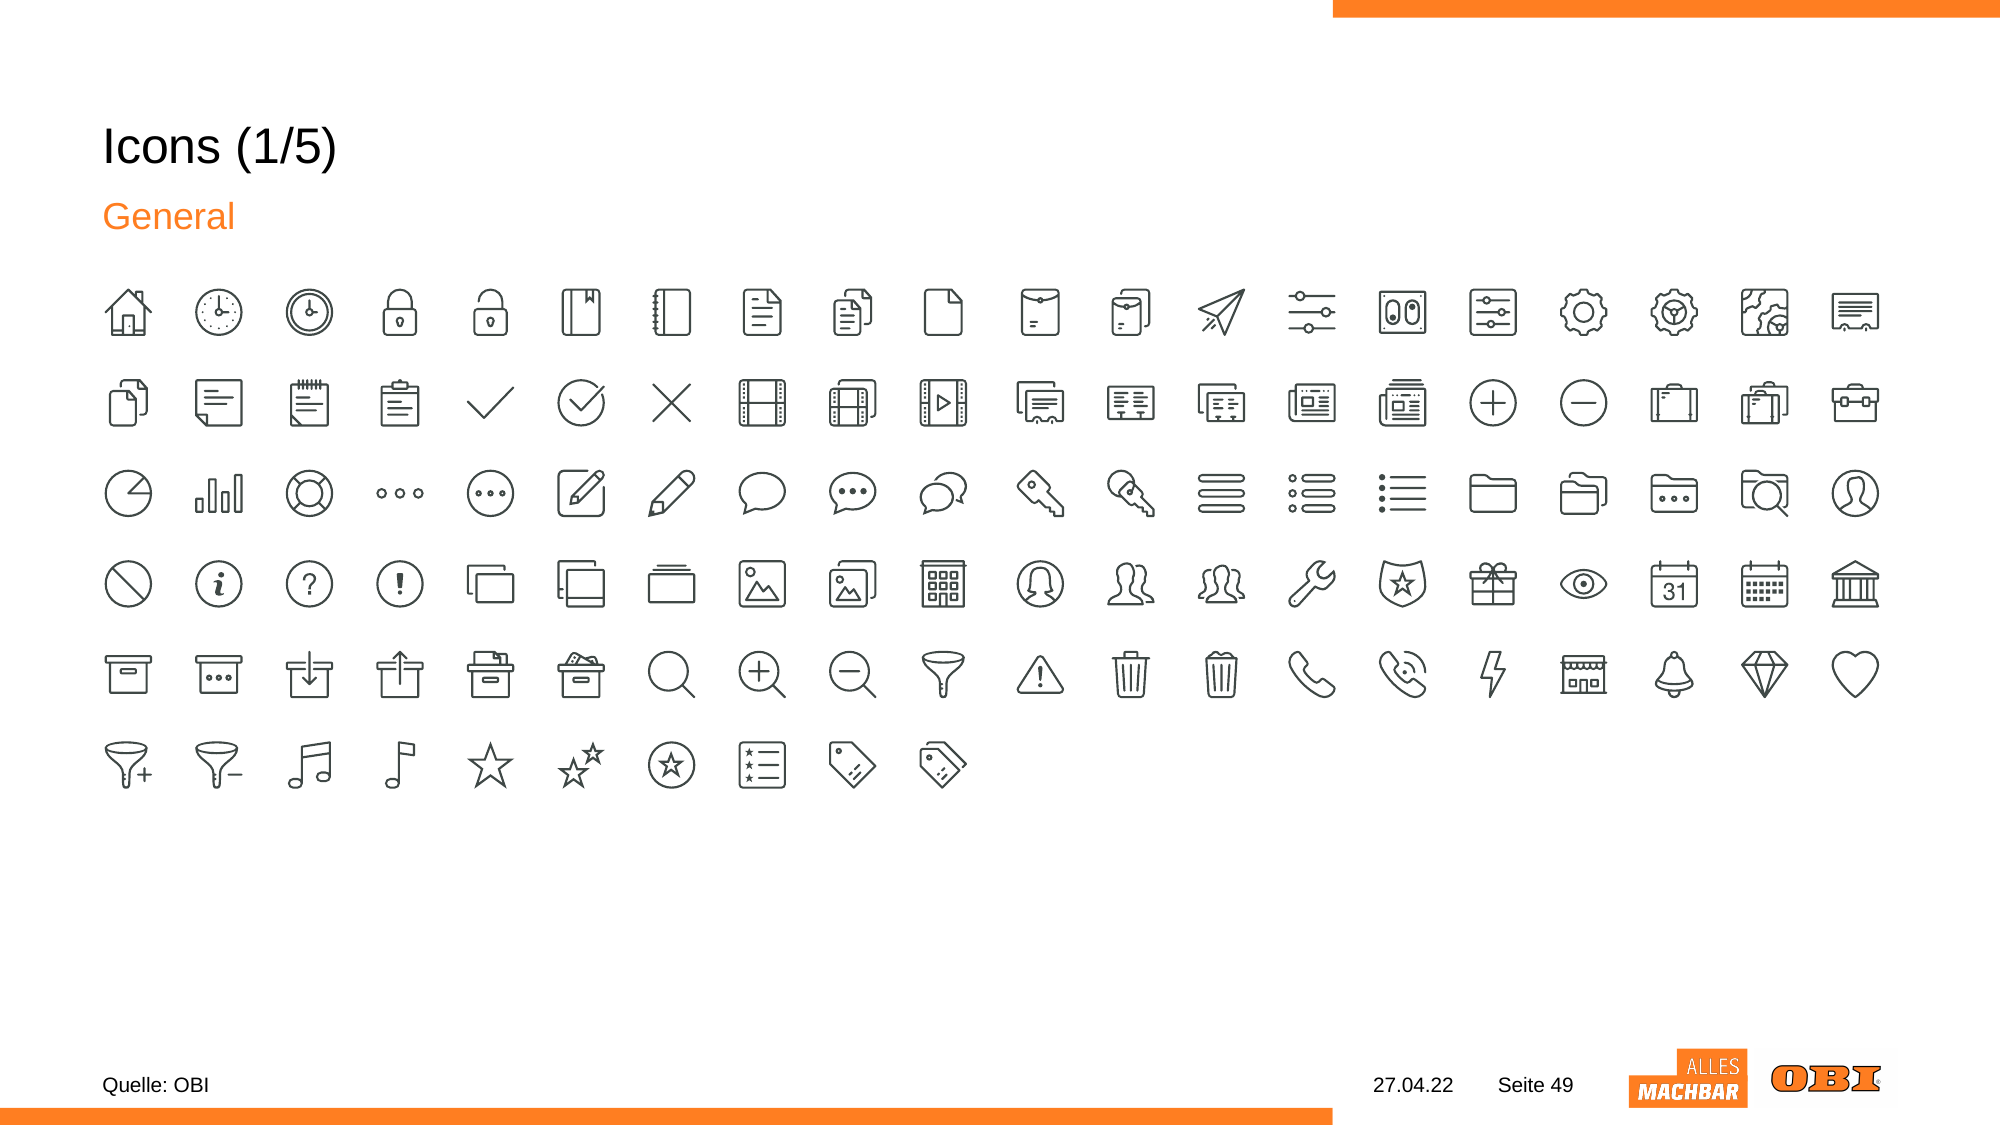

# Icons (1/5)
General

Quelle: OBI
27.04.22
Seite 49